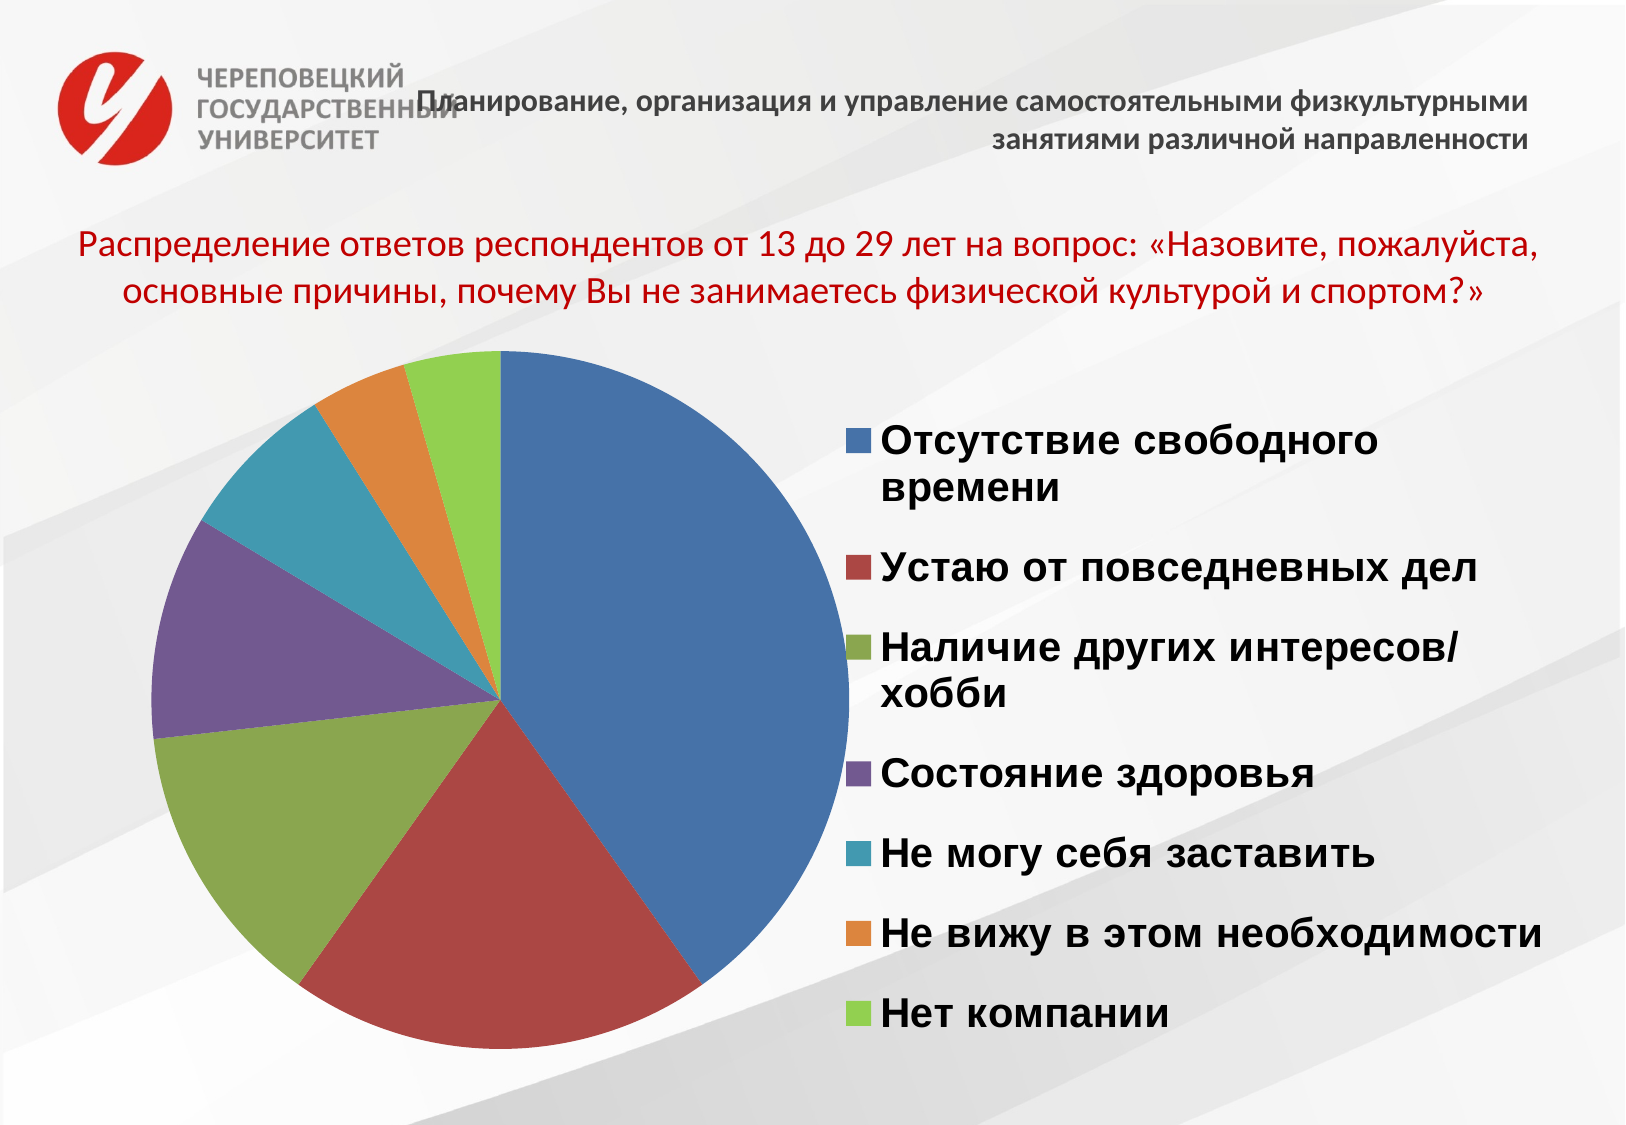

# Планирование, организация и управление самостоятельными физкультурными занятиями различной направленности
 Распределение ответов респондентов от 13 до 29 лет на вопрос: «Назовите, пожалуйста, основные причины, почему Вы не занимаетесь физической культурой и спортом?»

### Chart

| Category | Столбец1 |
|---|---|
| Отсутствие свободного времени | 27.0 |
| Устаю от повседневных дел | 13.2 |
| Наличие других интересов/ хобби | 9.0 |
| Состояние здоровья | 7.0 |
| Не могу себя заставить | 5.0 |
| Не вижу в этом необходимости | 3.0 |
| Нет компании | 3.0 |